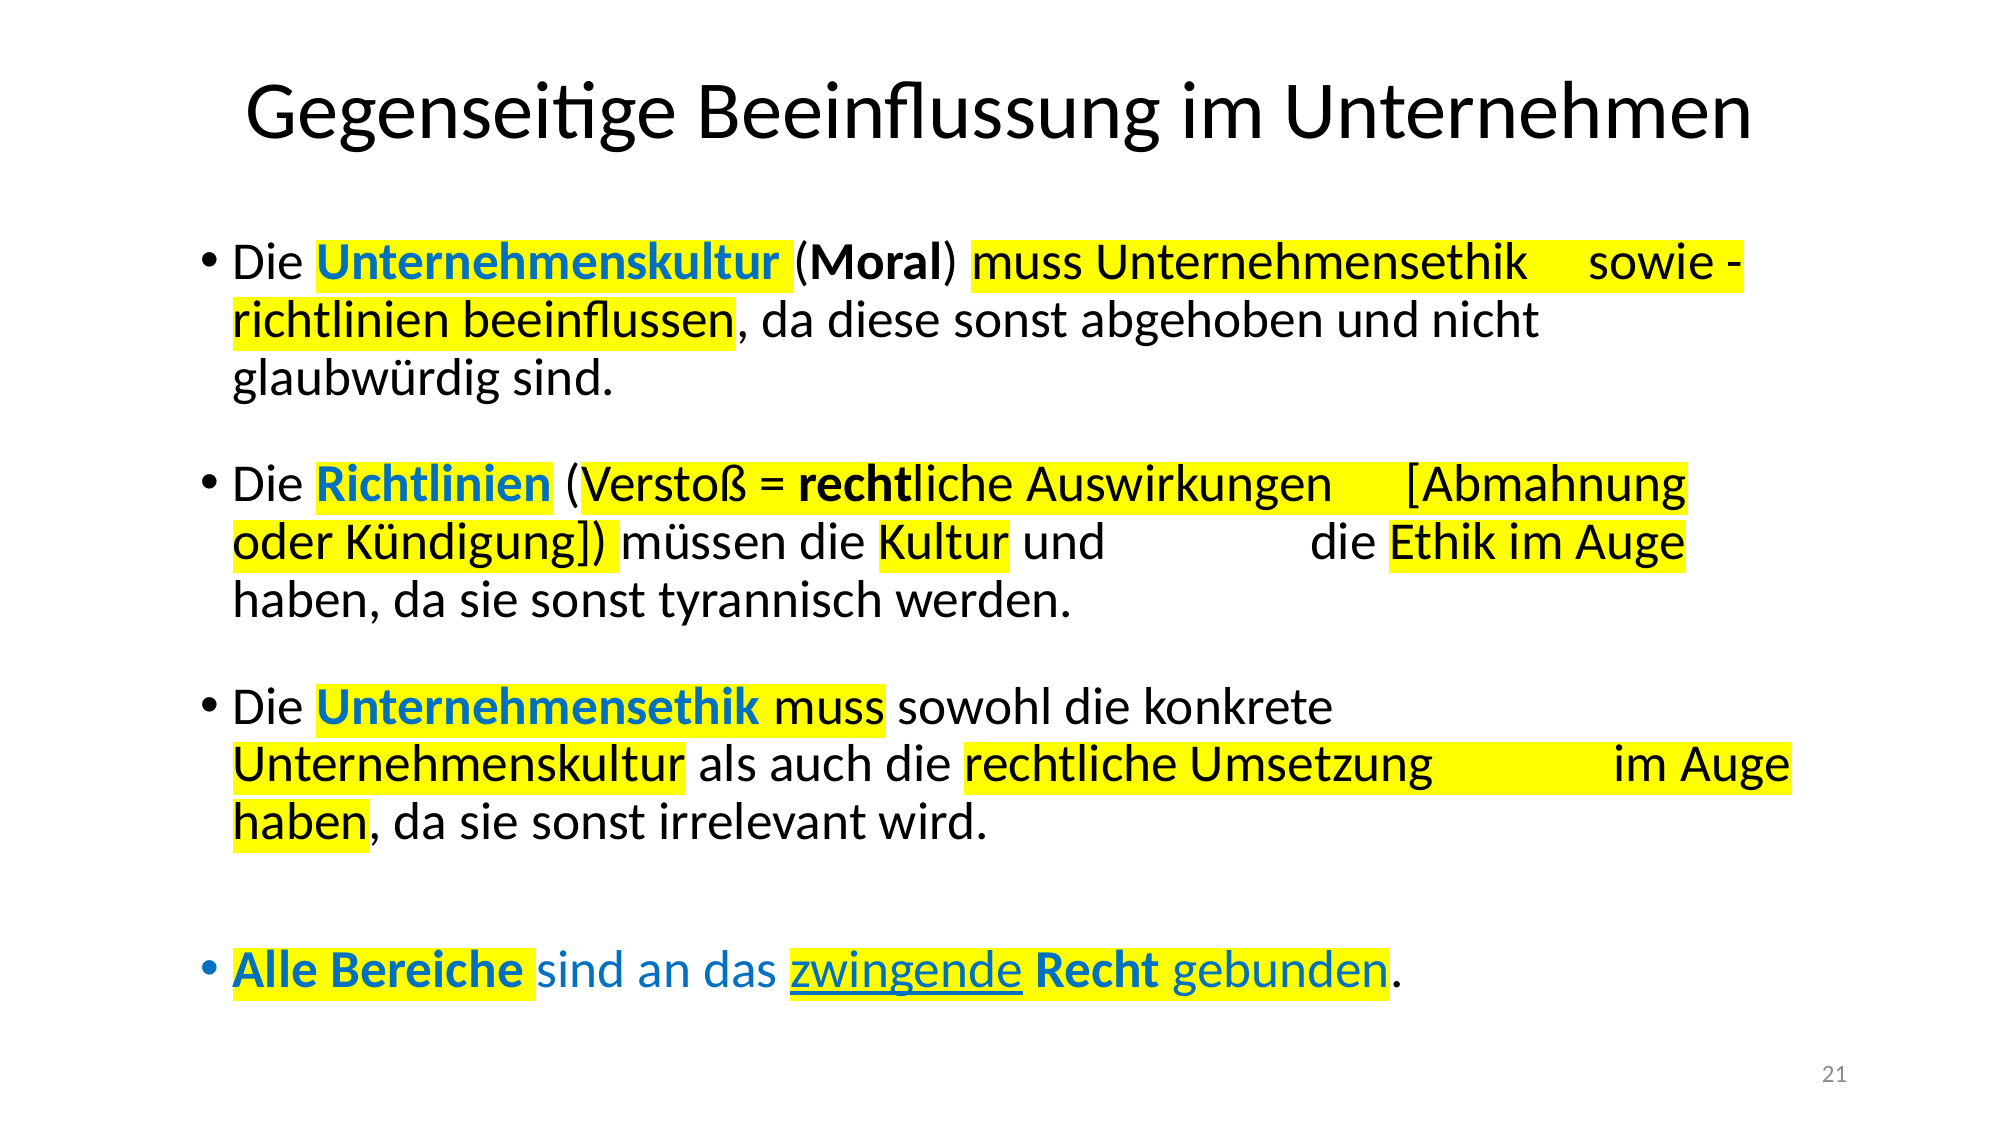

# Gegenseitige Beeinflussung im Unternehmen
Die Unternehmenskultur (Moral) muss Unternehmensethik     sowie -richtlinien beeinflussen, da diese sonst abgehoben und nicht glaubwürdig sind.

Die Richtlinien (Verstoß = rechtliche Auswirkungen      [Abmahnung oder Kündigung]) müssen die Kultur und                 die Ethik im Auge haben, da sie sonst tyrannisch werden.

Die Unternehmensethik muss sowohl die konkrete Unternehmenskultur als auch die rechtliche Umsetzung               im Auge haben, da sie sonst irrelevant wird.

Alle Bereiche sind an das zwingende Recht gebunden.

21